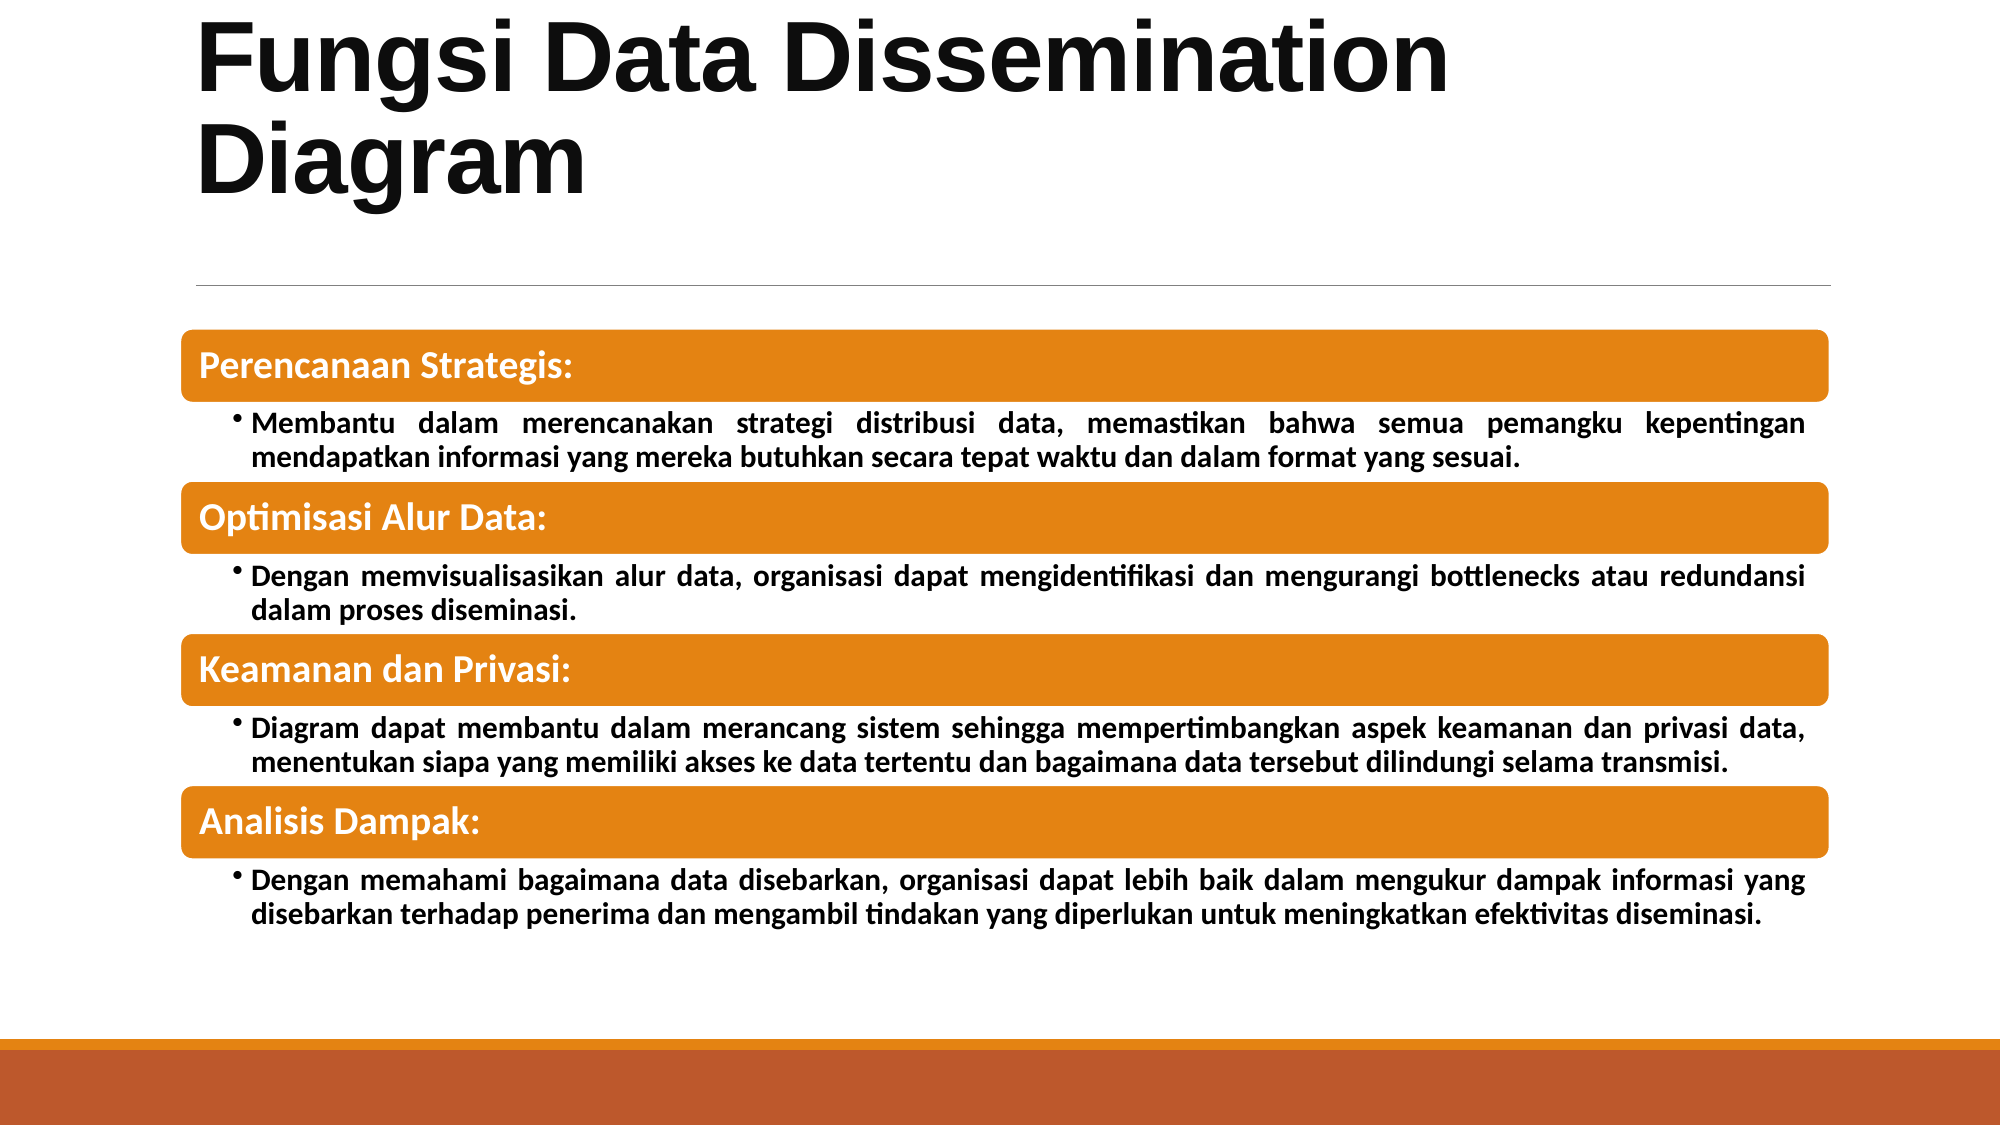

# Fungsi Data Dissemination Diagram
Perencanaan Strategis:
Membantu dalam merencanakan strategi distribusi data, memastikan bahwa semua pemangku kepentingan mendapatkan informasi yang mereka butuhkan secara tepat waktu dan dalam format yang sesuai.
Optimisasi Alur Data:
Dengan memvisualisasikan alur data, organisasi dapat mengidentifikasi dan mengurangi bottlenecks atau redundansi dalam proses diseminasi.
Keamanan dan Privasi:
Diagram dapat membantu dalam merancang sistem sehingga mempertimbangkan aspek keamanan dan privasi data, menentukan siapa yang memiliki akses ke data tertentu dan bagaimana data tersebut dilindungi selama transmisi.
Analisis Dampak:
Dengan memahami bagaimana data disebarkan, organisasi dapat lebih baik dalam mengukur dampak informasi yang disebarkan terhadap penerima dan mengambil tindakan yang diperlukan untuk meningkatkan efektivitas diseminasi.